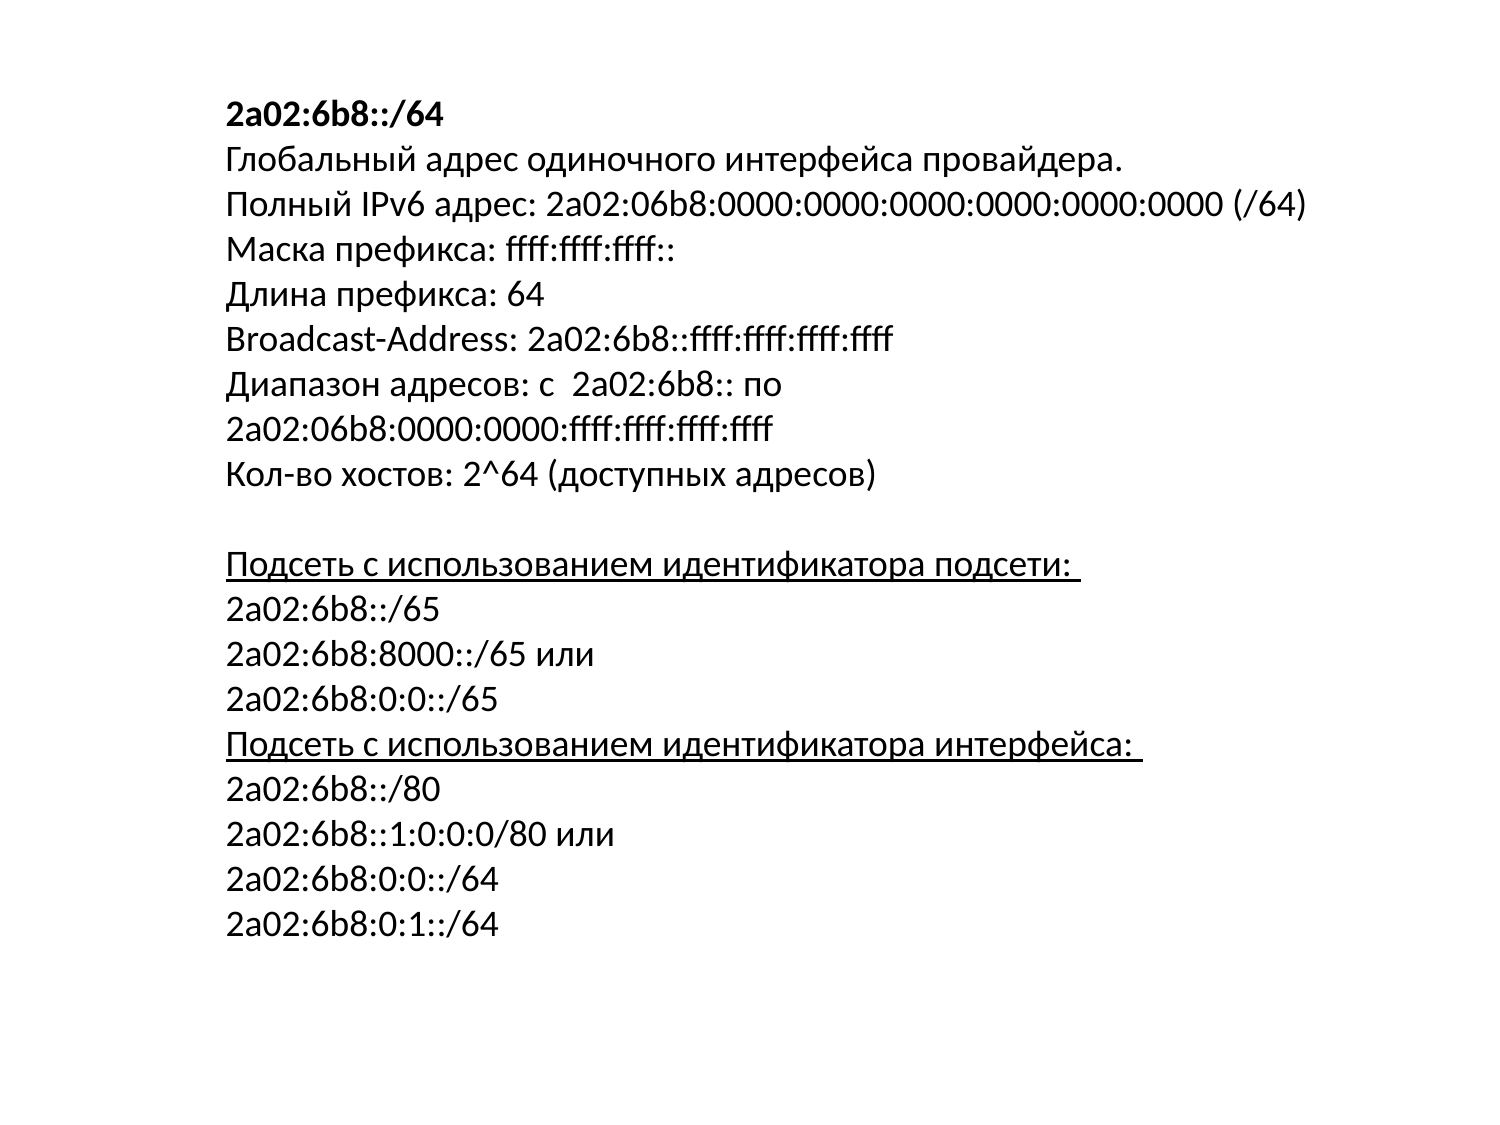

2a02:6b8::/64
Глобальный адрес одиночного интерфейса провайдера.
Полный IPv6 адрес: 2a02:06b8:0000:0000:0000:0000:0000:0000 (/64)
Маска префикса: ffff:ffff:ffff::
Длина префикса: 64
Broadcast-Address: 2a02:6b8::ffff:ffff:ffff:ffff
Диапазон адресов: с  2a02:6b8:: по 2a02:06b8:0000:0000:ffff:ffff:ffff:ffff
Кол-во хостов: 2^64 (доступных адресов)

Подсеть с использованием идентификатора подсети:
2a02:6b8::/65
2a02:6b8:8000::/65 или
2a02:6b8:0:0::/65
Подсеть с использованием идентификатора интерфейса:
2a02:6b8::/80
2a02:6b8::1:0:0:0/80 или
2a02:6b8:0:0::/64
2a02:6b8:0:1::/64